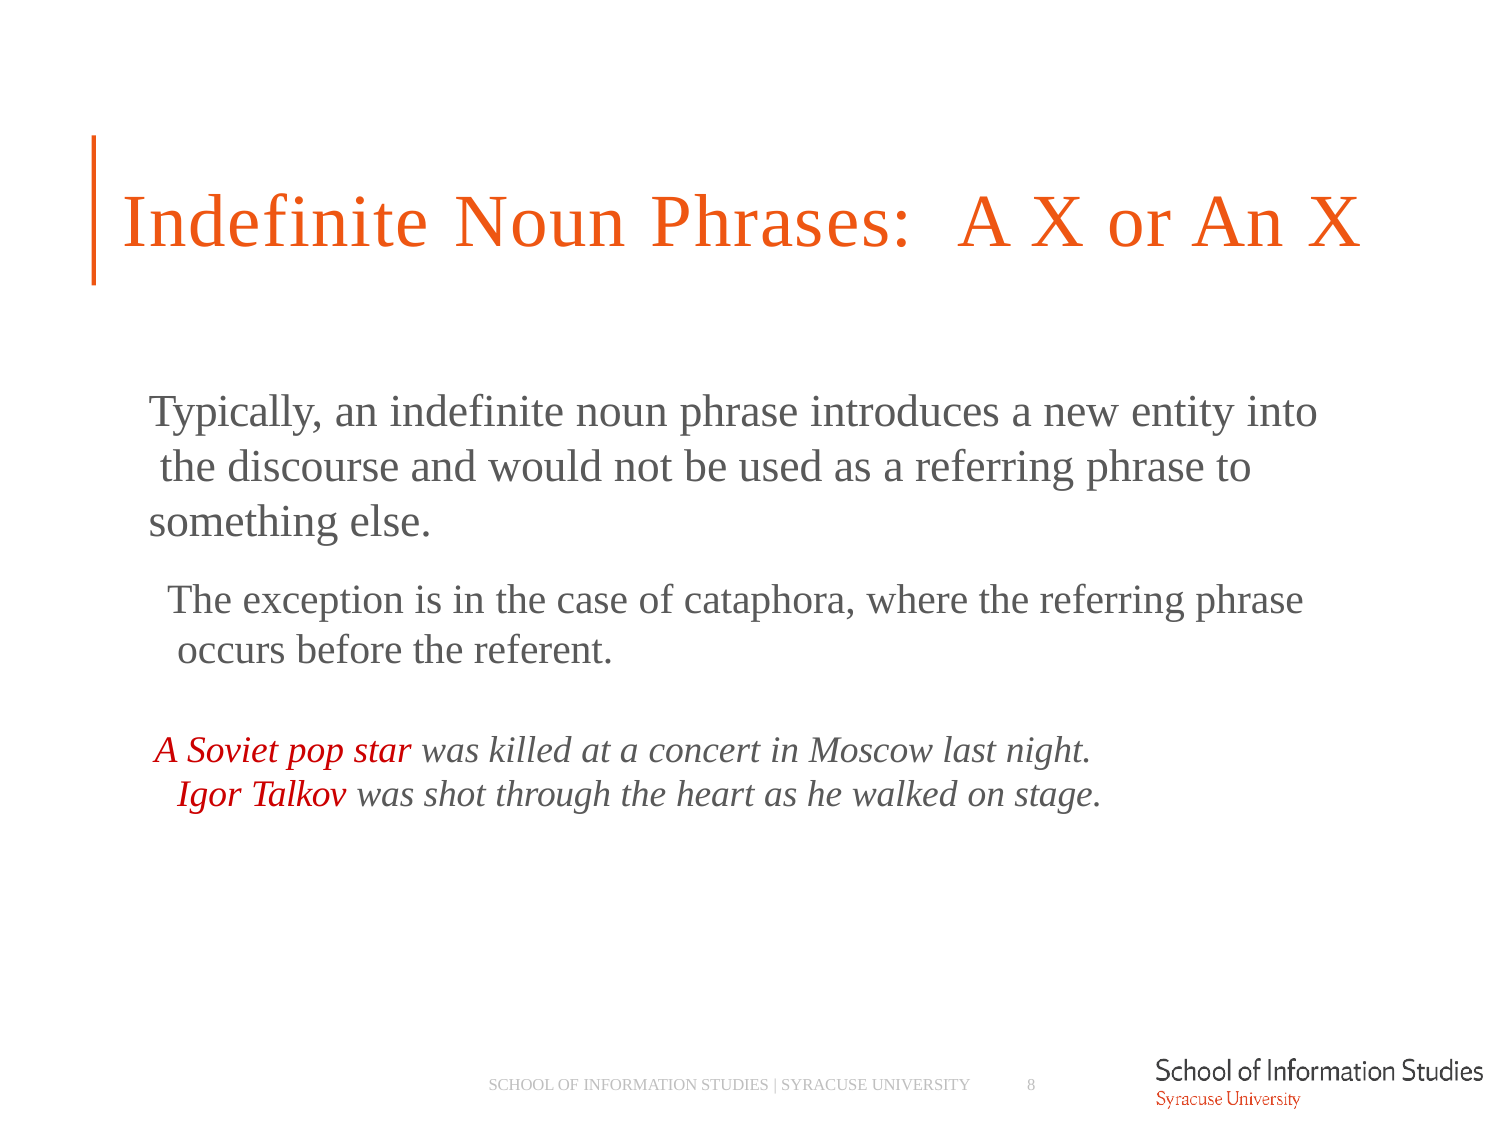

# Indefinite Noun Phrases:	A X or An X
Typically, an indefinite noun phrase introduces a new entity into  the discourse and would not be used as a referring phrase to  something else.
­ The exception is in the case of cataphora, where the referring phrase  occurs before the referent.

A Soviet pop star was killed at a concert in Moscow last night.  Igor Talkov was shot through the heart as he walked on stage.
SCHOOL OF INFORMATION STUDIES | SYRACUSE UNIVERSITY
8